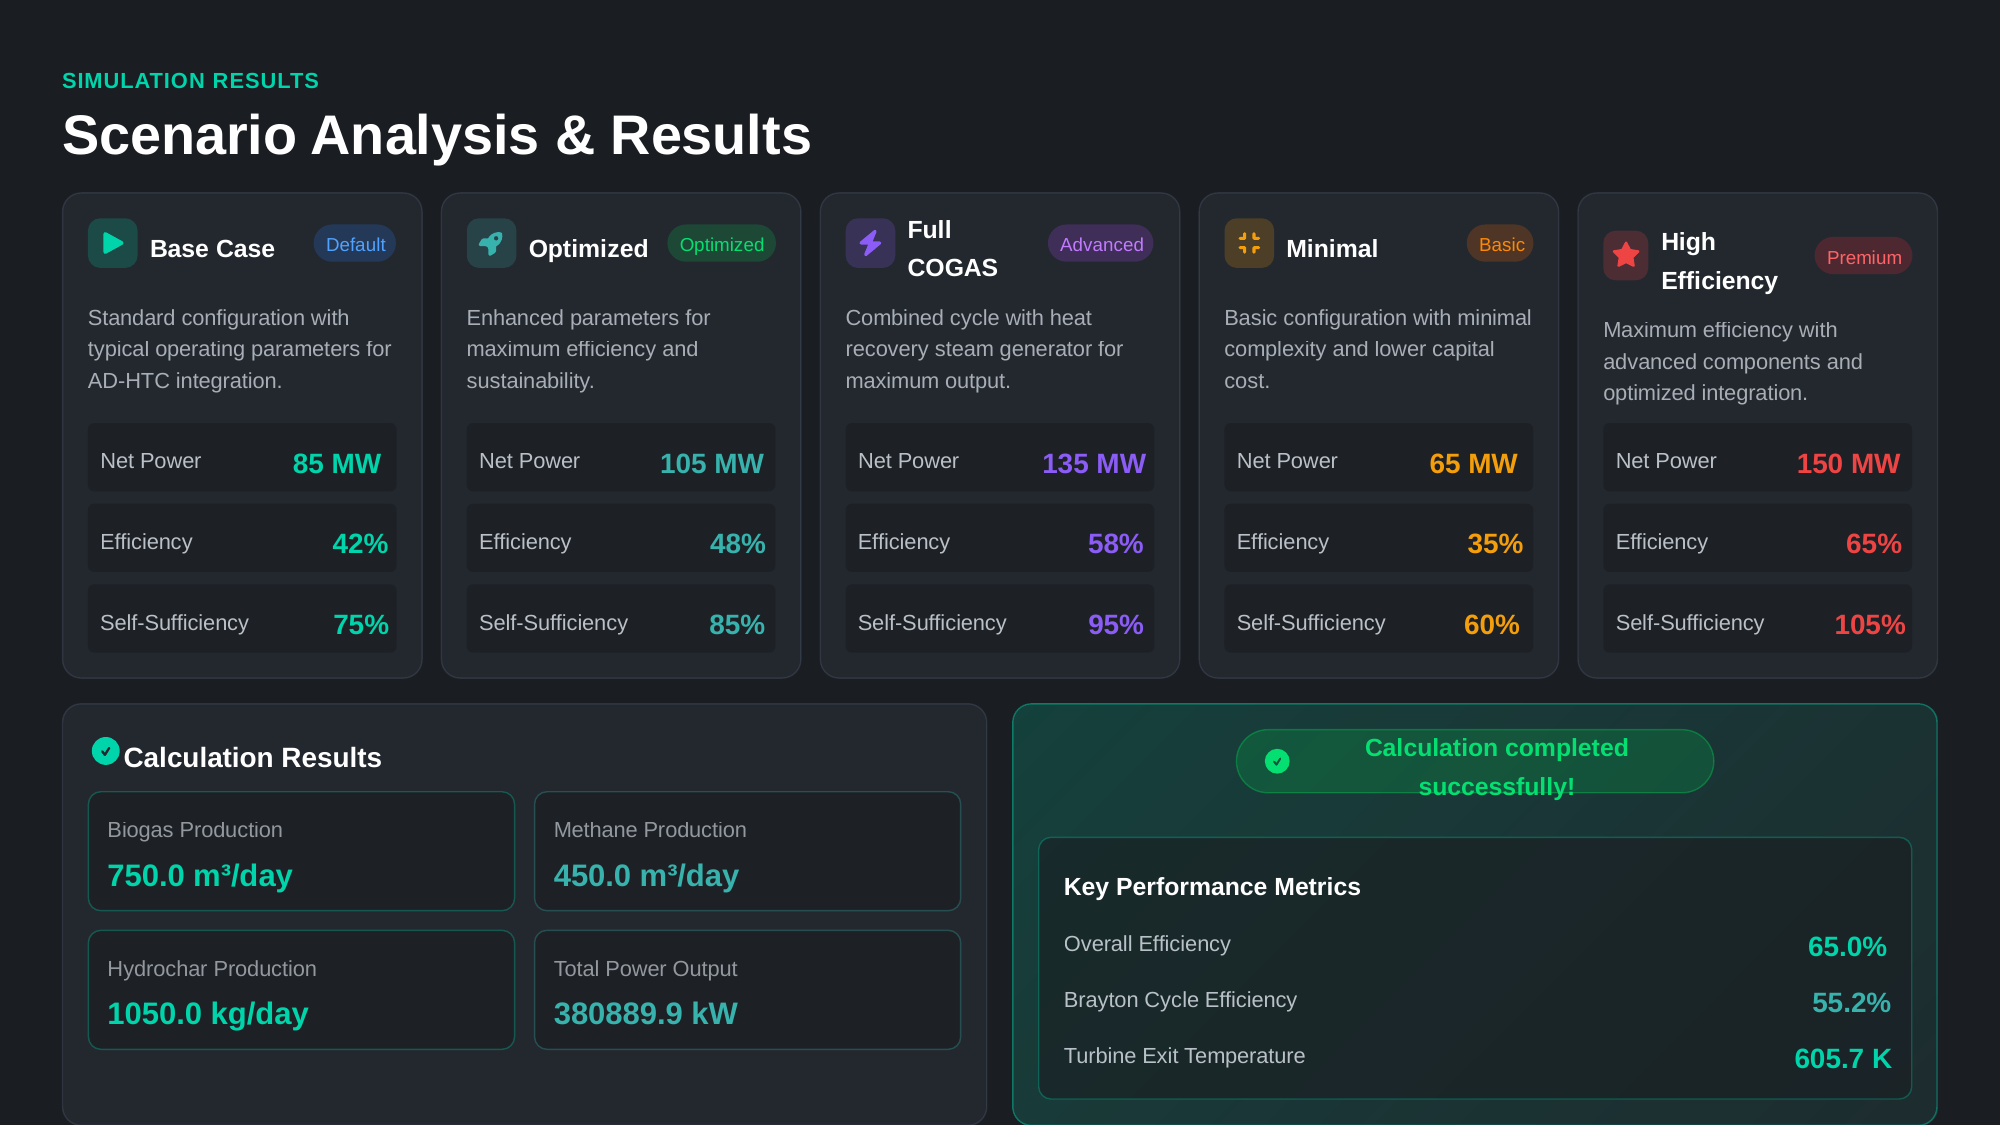

SIMULATION RESULTS
Scenario Analysis & Results

High Efficiency
Base Case

Default
Optimized

Optimized
Full COGAS

Advanced
Minimal

Basic

Premium

Standard configuration with typical operating parameters for AD-HTC integration.
Enhanced parameters for maximum efficiency and sustainability.
Combined cycle with heat recovery steam generator for maximum output.
Basic configuration with minimal complexity and lower capital cost.
Maximum efficiency with advanced components and optimized integration.

85 MW
105 MW
135 MW
65 MW
150 MW
Net Power
Net Power
Net Power
Net Power
Net Power

42%
48%
58%
35%
65%
Efficiency
Efficiency
Efficiency
Efficiency
Efficiency

75%
85%
95%
60%
105%
Self-Sufficiency
Self-Sufficiency
Self-Sufficiency
Self-Sufficiency
Self-Sufficiency

Calculation Results

Calculation completed successfully!

Biogas Production
Methane Production

750.0 m³/day
450.0 m³/day
Key Performance Metrics
65.0%
Overall Efficiency

Hydrochar Production
Total Power Output
55.2%
Brayton Cycle Efficiency
1050.0 kg/day
380889.9 kW
605.7 K
Turbine Exit Temperature